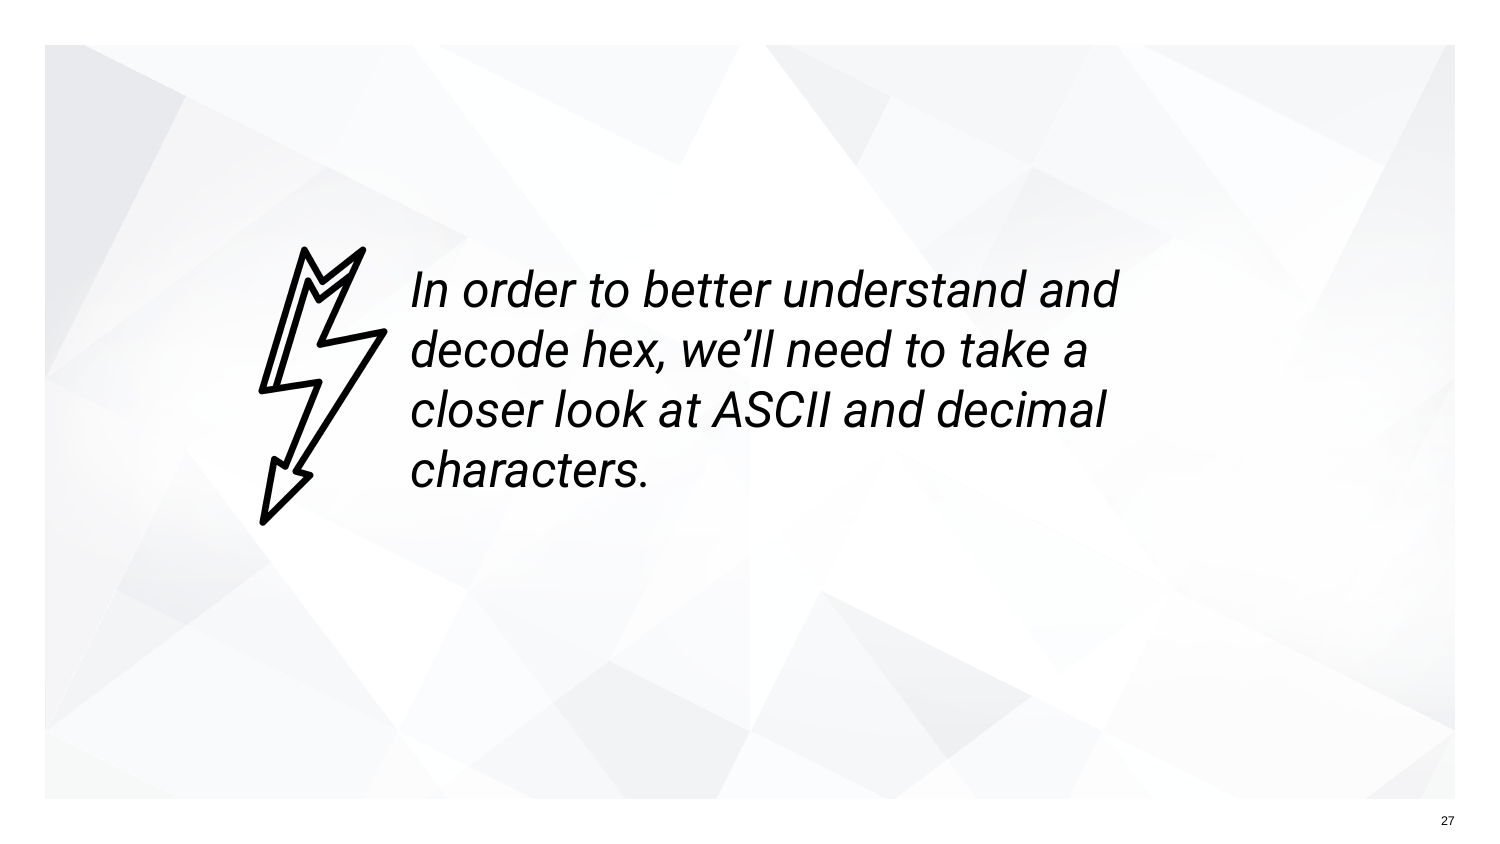

# In order to better understand and decode hex, we’ll need to take a closer look at ASCII and decimal characters.

27